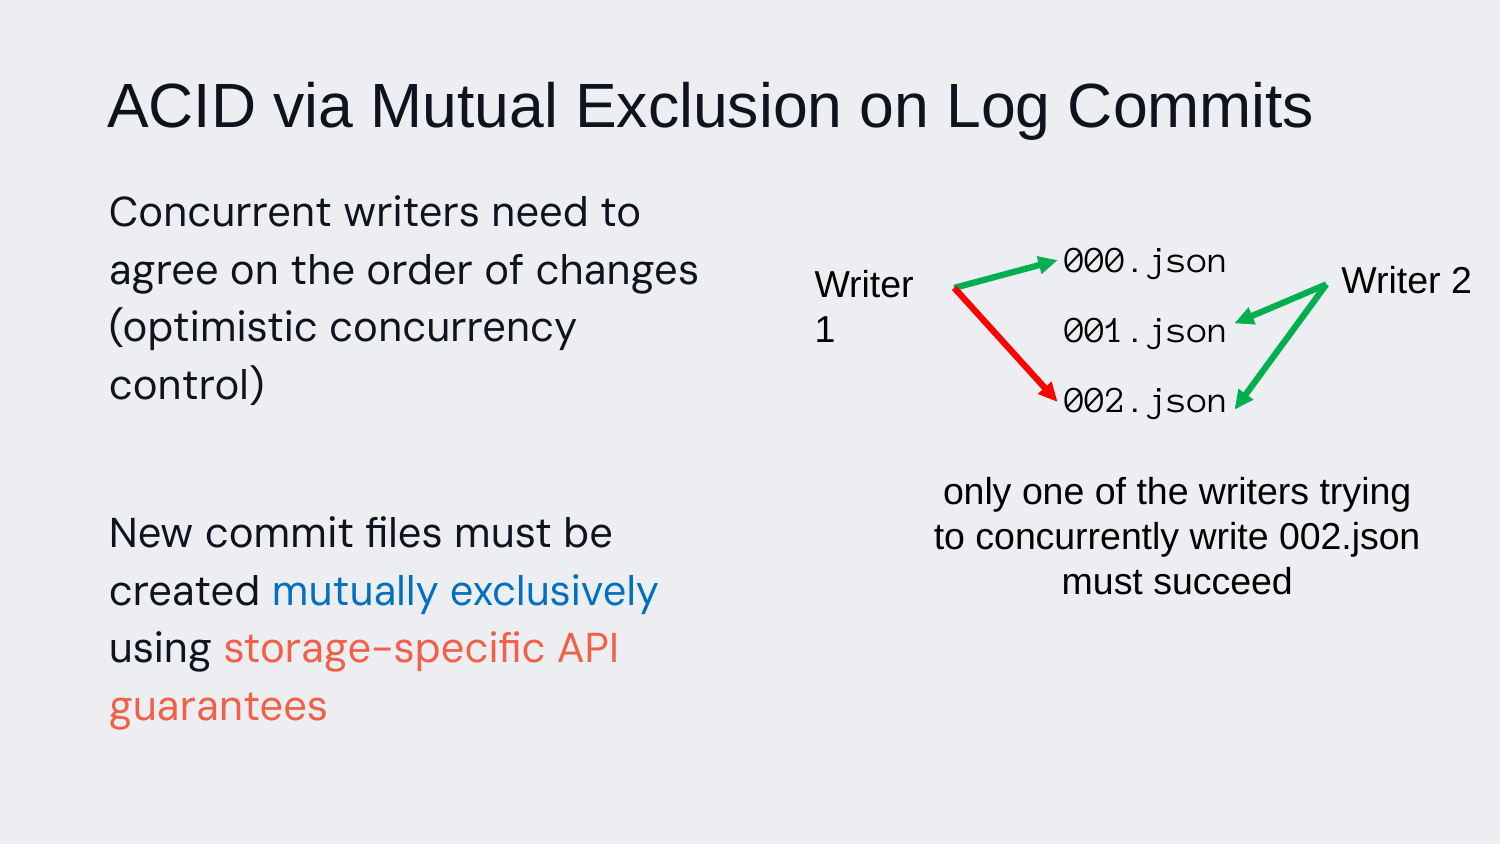

# ACID via Mutual Exclusion on Log Commits
Concurrent writers need to agree on the order of changes (optimistic concurrency control)

New commit files must be created mutually exclusively using storage-specific API guarantees

000.json
001.json
002.json
Writer 2
Writer 1
only one of the writers trying to concurrently write 002.json must succeed